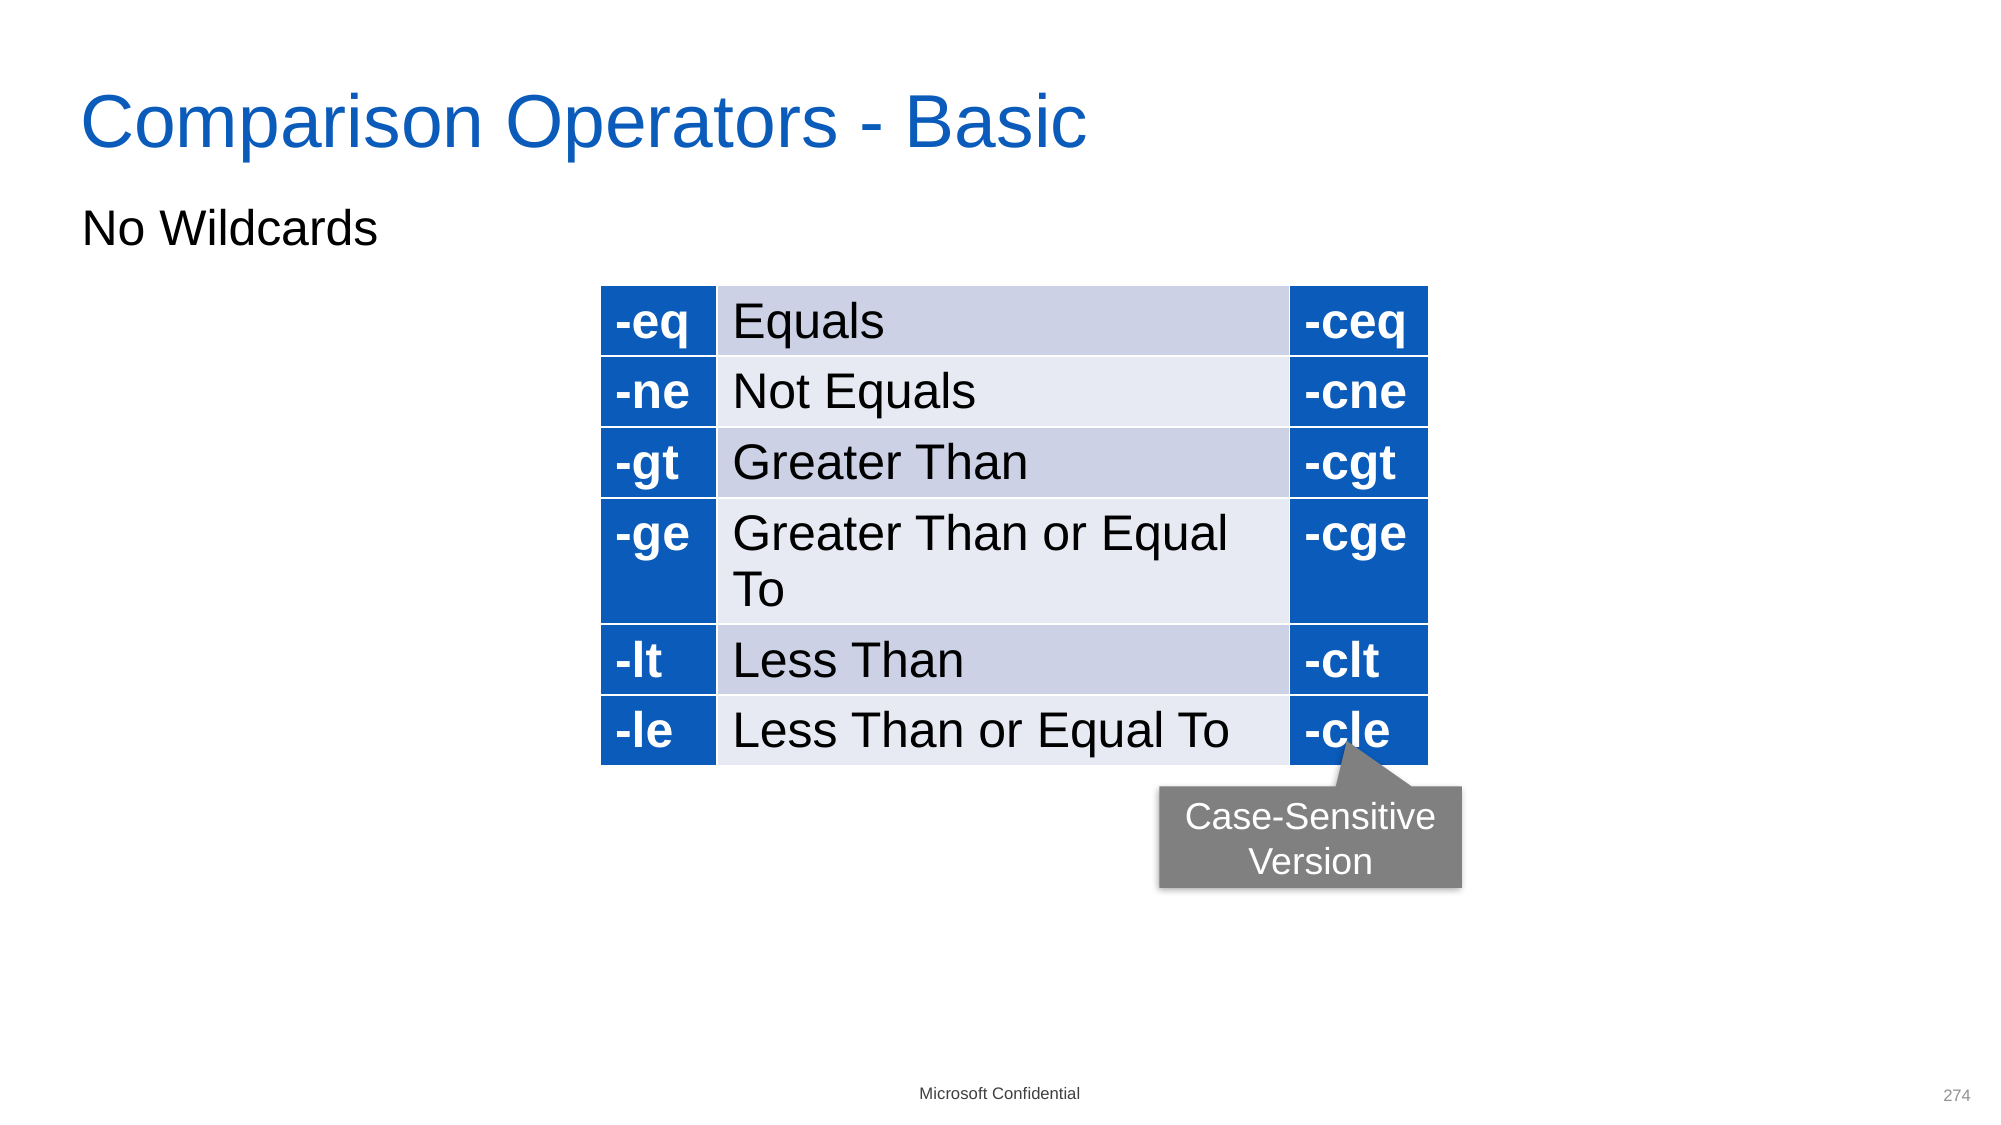

# Comparison Operators - Basic
No Wildcards

| -eq | Equals | -ceq |
| --- | --- | --- |
| -ne | Not Equals | -cne |
| -gt | Greater Than | -cgt |
| -ge | Greater Than or Equal To | -cge |
| -lt | Less Than | -clt |
| -le | Less Than or Equal To | -cle |
Case-Sensitive Version
274